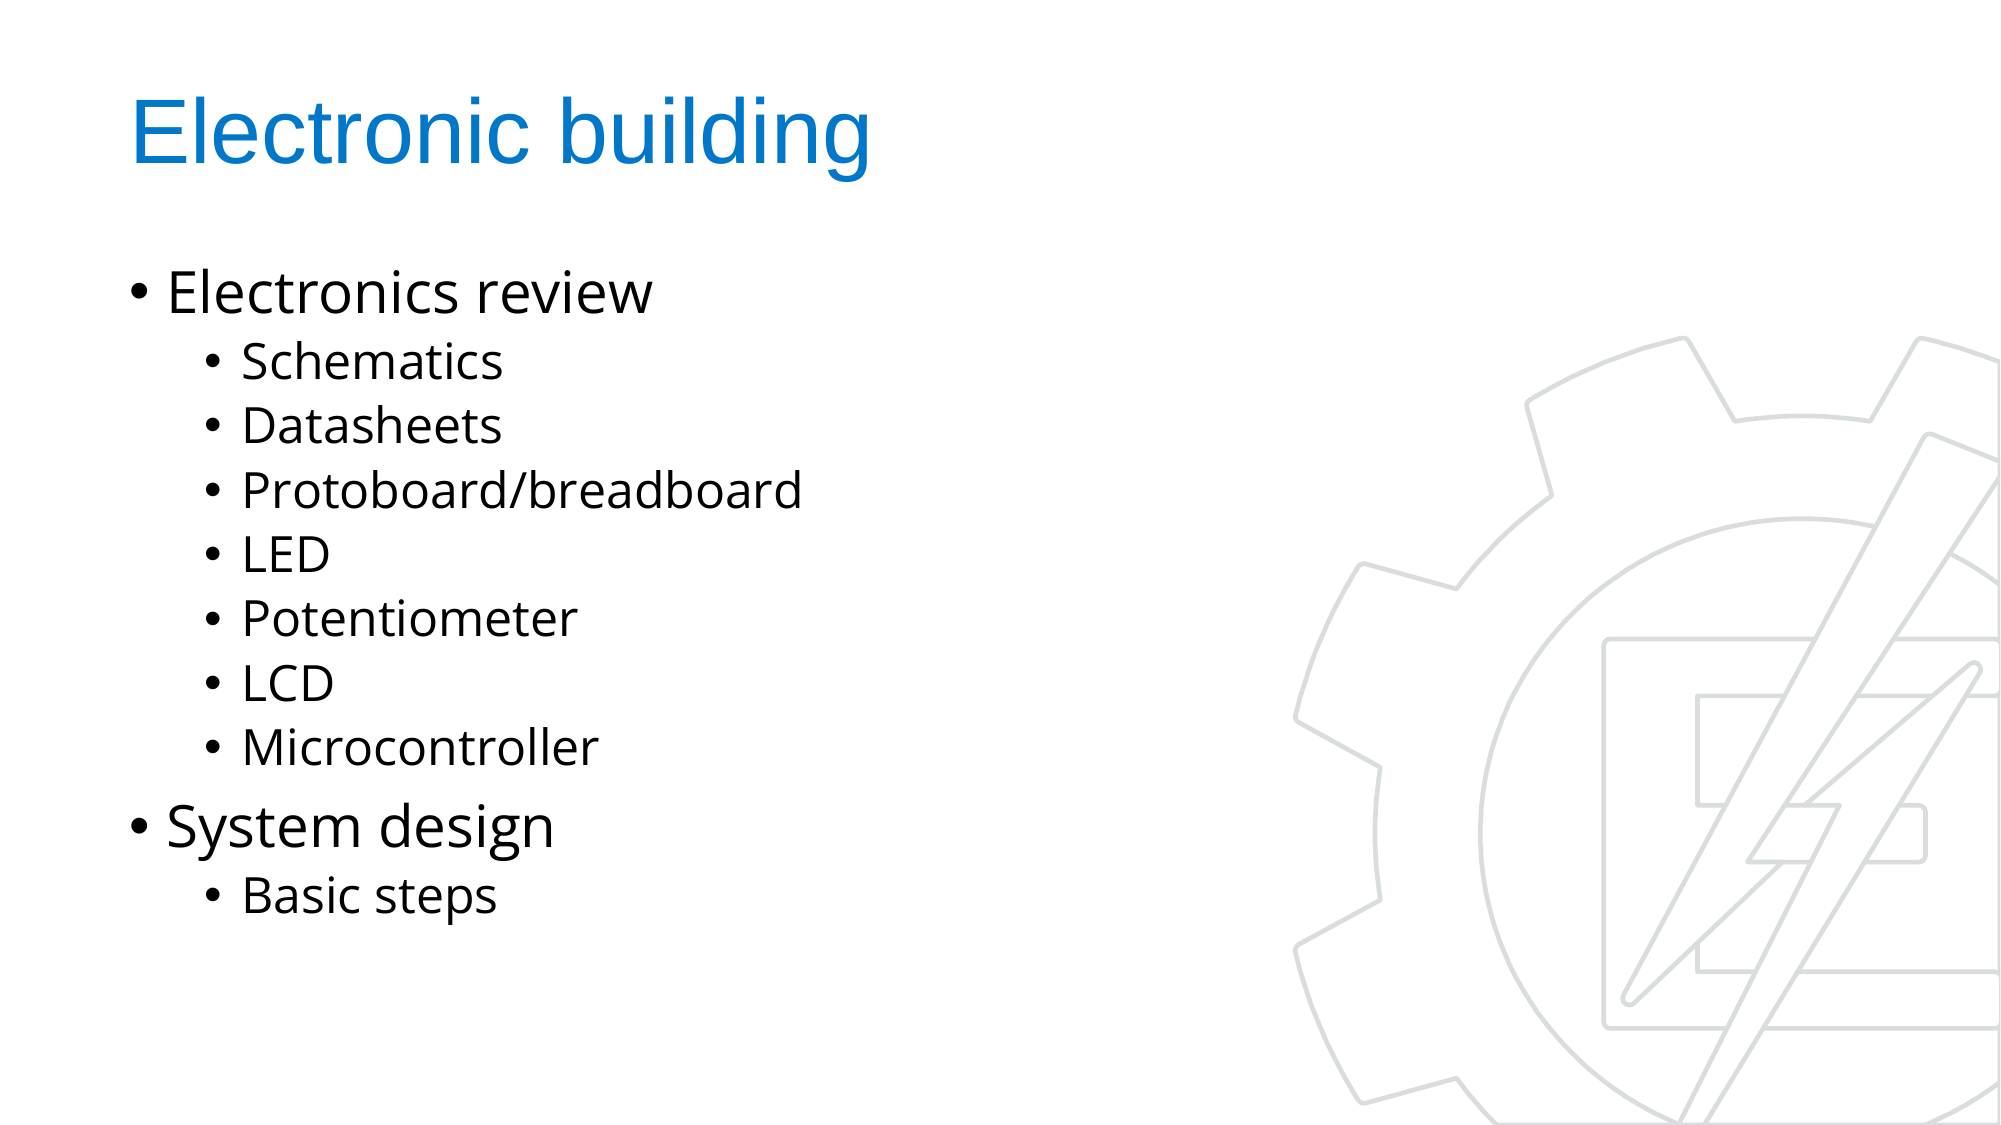

# Electronic building
Electronics review
Schematics
Datasheets
Protoboard/breadboard
LED
Potentiometer
LCD
Microcontroller
System design
Basic steps